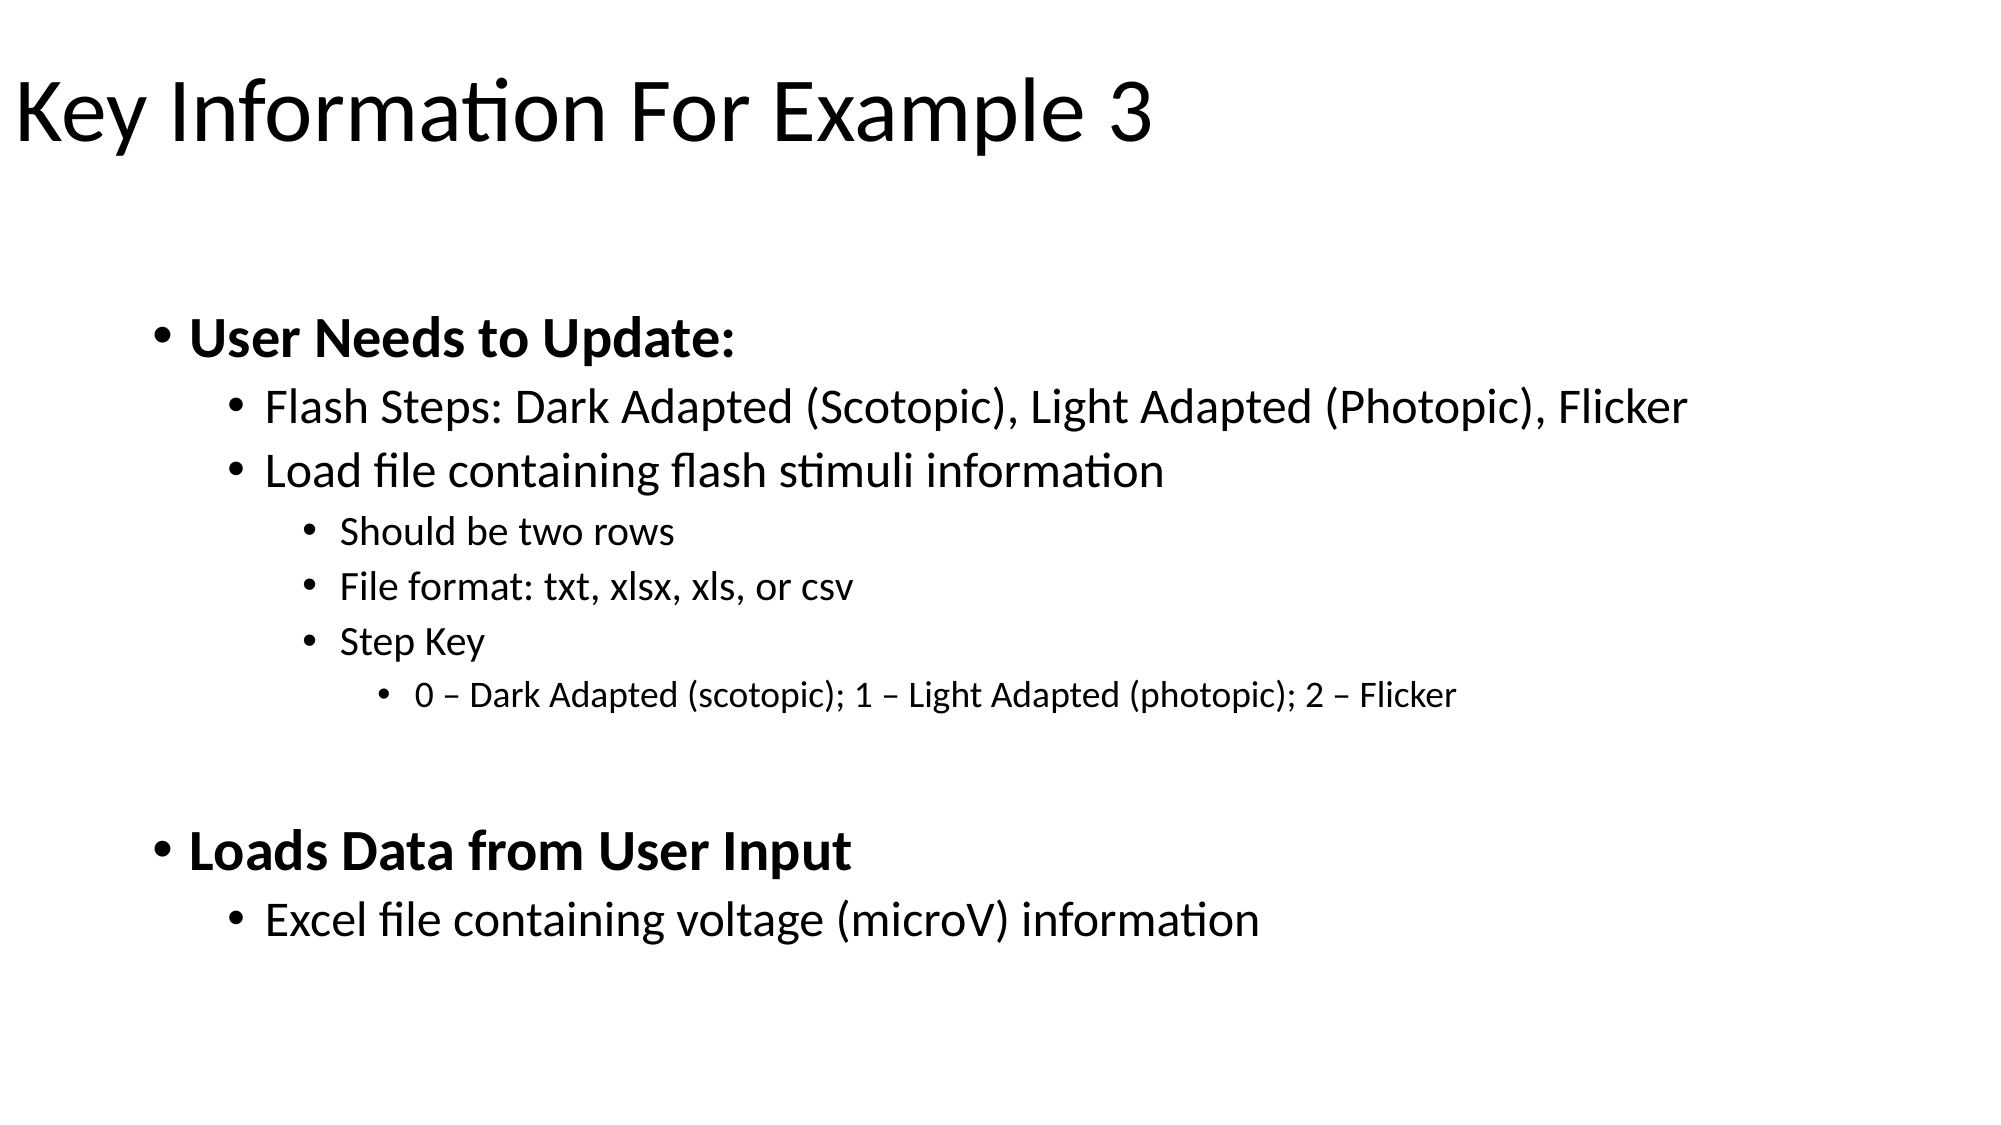

# Key Information For Example 3
User Needs to Update:
Flash Steps: Dark Adapted (Scotopic), Light Adapted (Photopic), Flicker
Load file containing flash stimuli information
Should be two rows
File format: txt, xlsx, xls, or csv
Step Key
0 – Dark Adapted (scotopic); 1 – Light Adapted (photopic); 2 – Flicker

Loads Data from User Input
Excel file containing voltage (microV) information